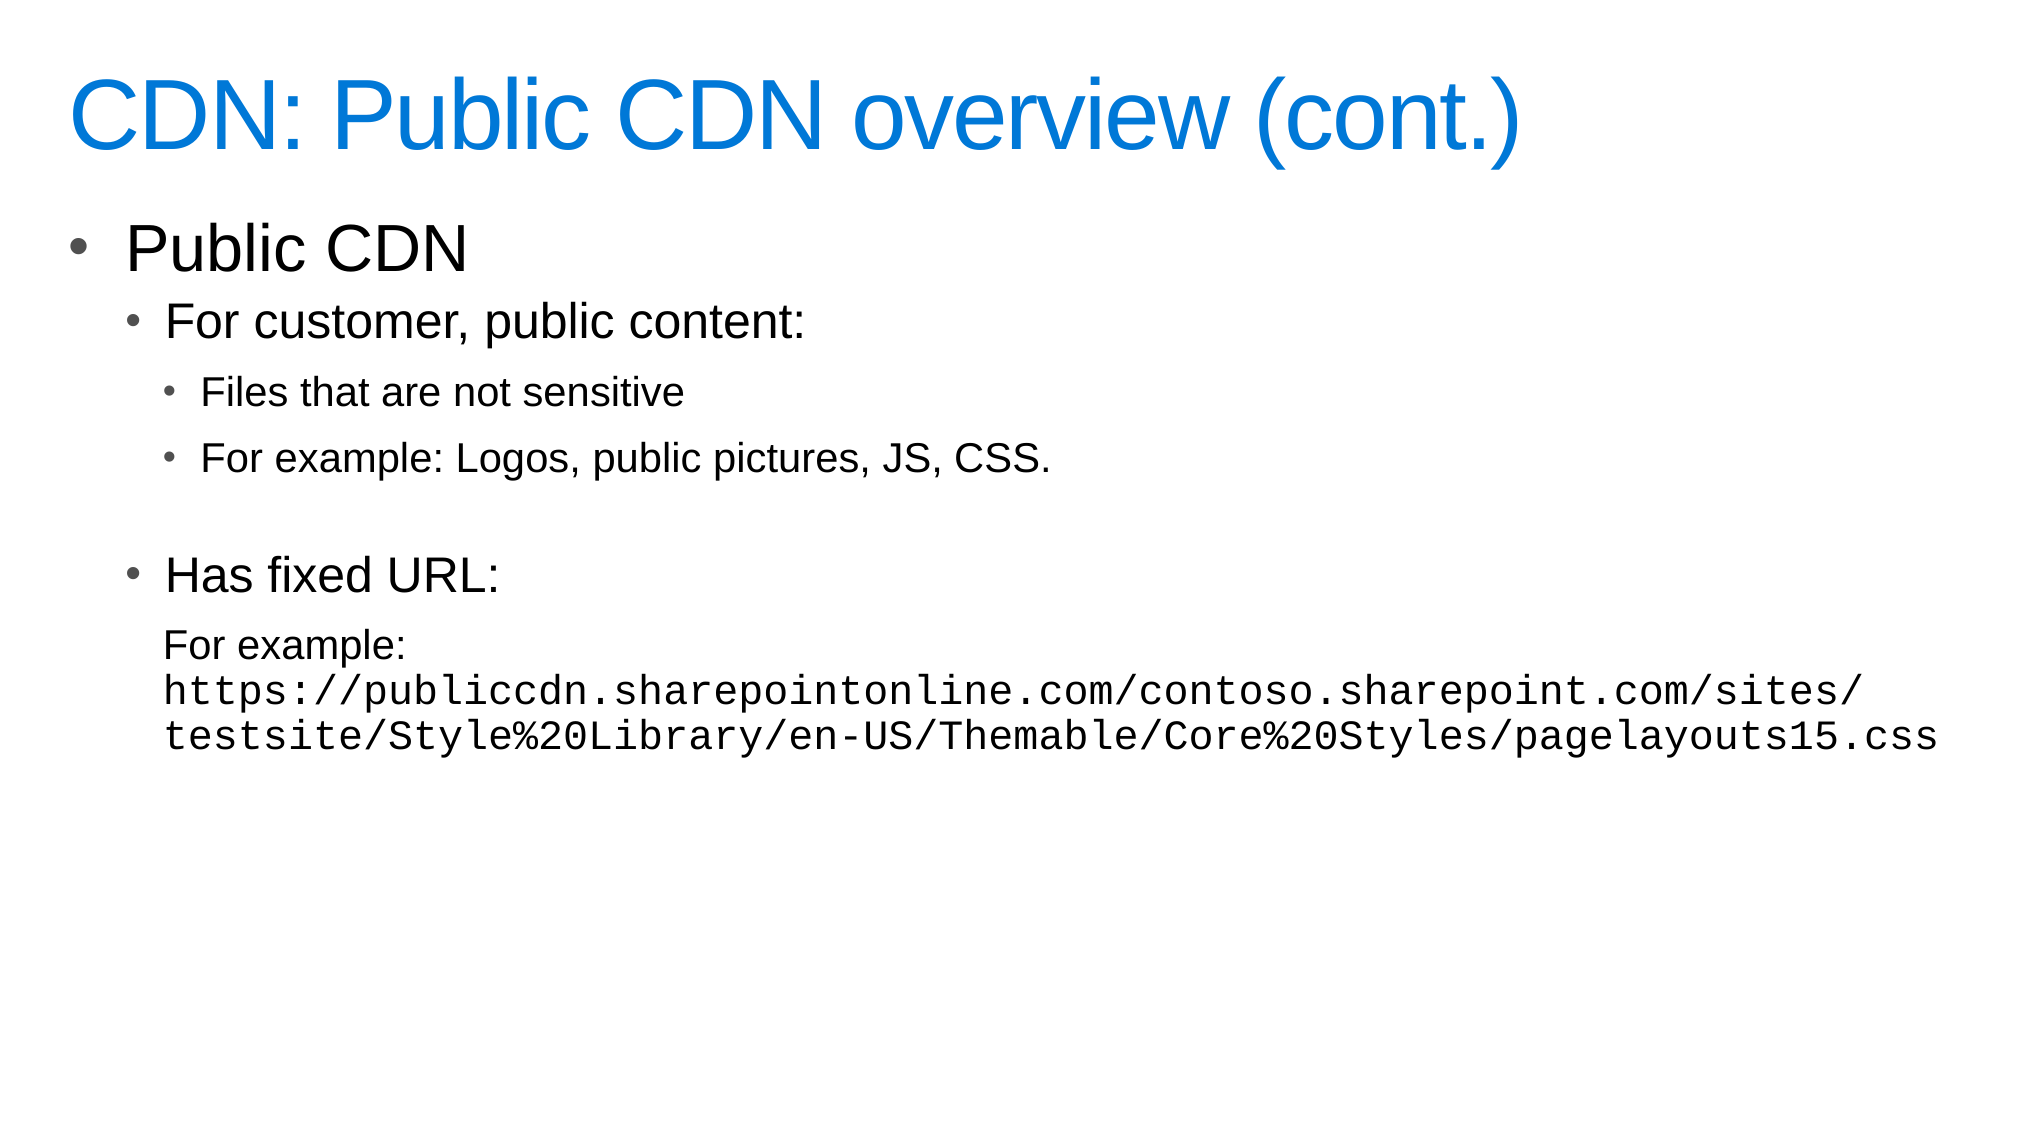

# CDN: Public CDN overview (cont.)
Public CDN
For customer, public content:
Files that are not sensitive
For example: Logos, public pictures, JS, CSS.
Has fixed URL:
For example: https://publiccdn.sharepointonline.com/contoso.sharepoint.com/sites/testsite/Style%20Library/en-US/Themable/Core%20Styles/pagelayouts15.css